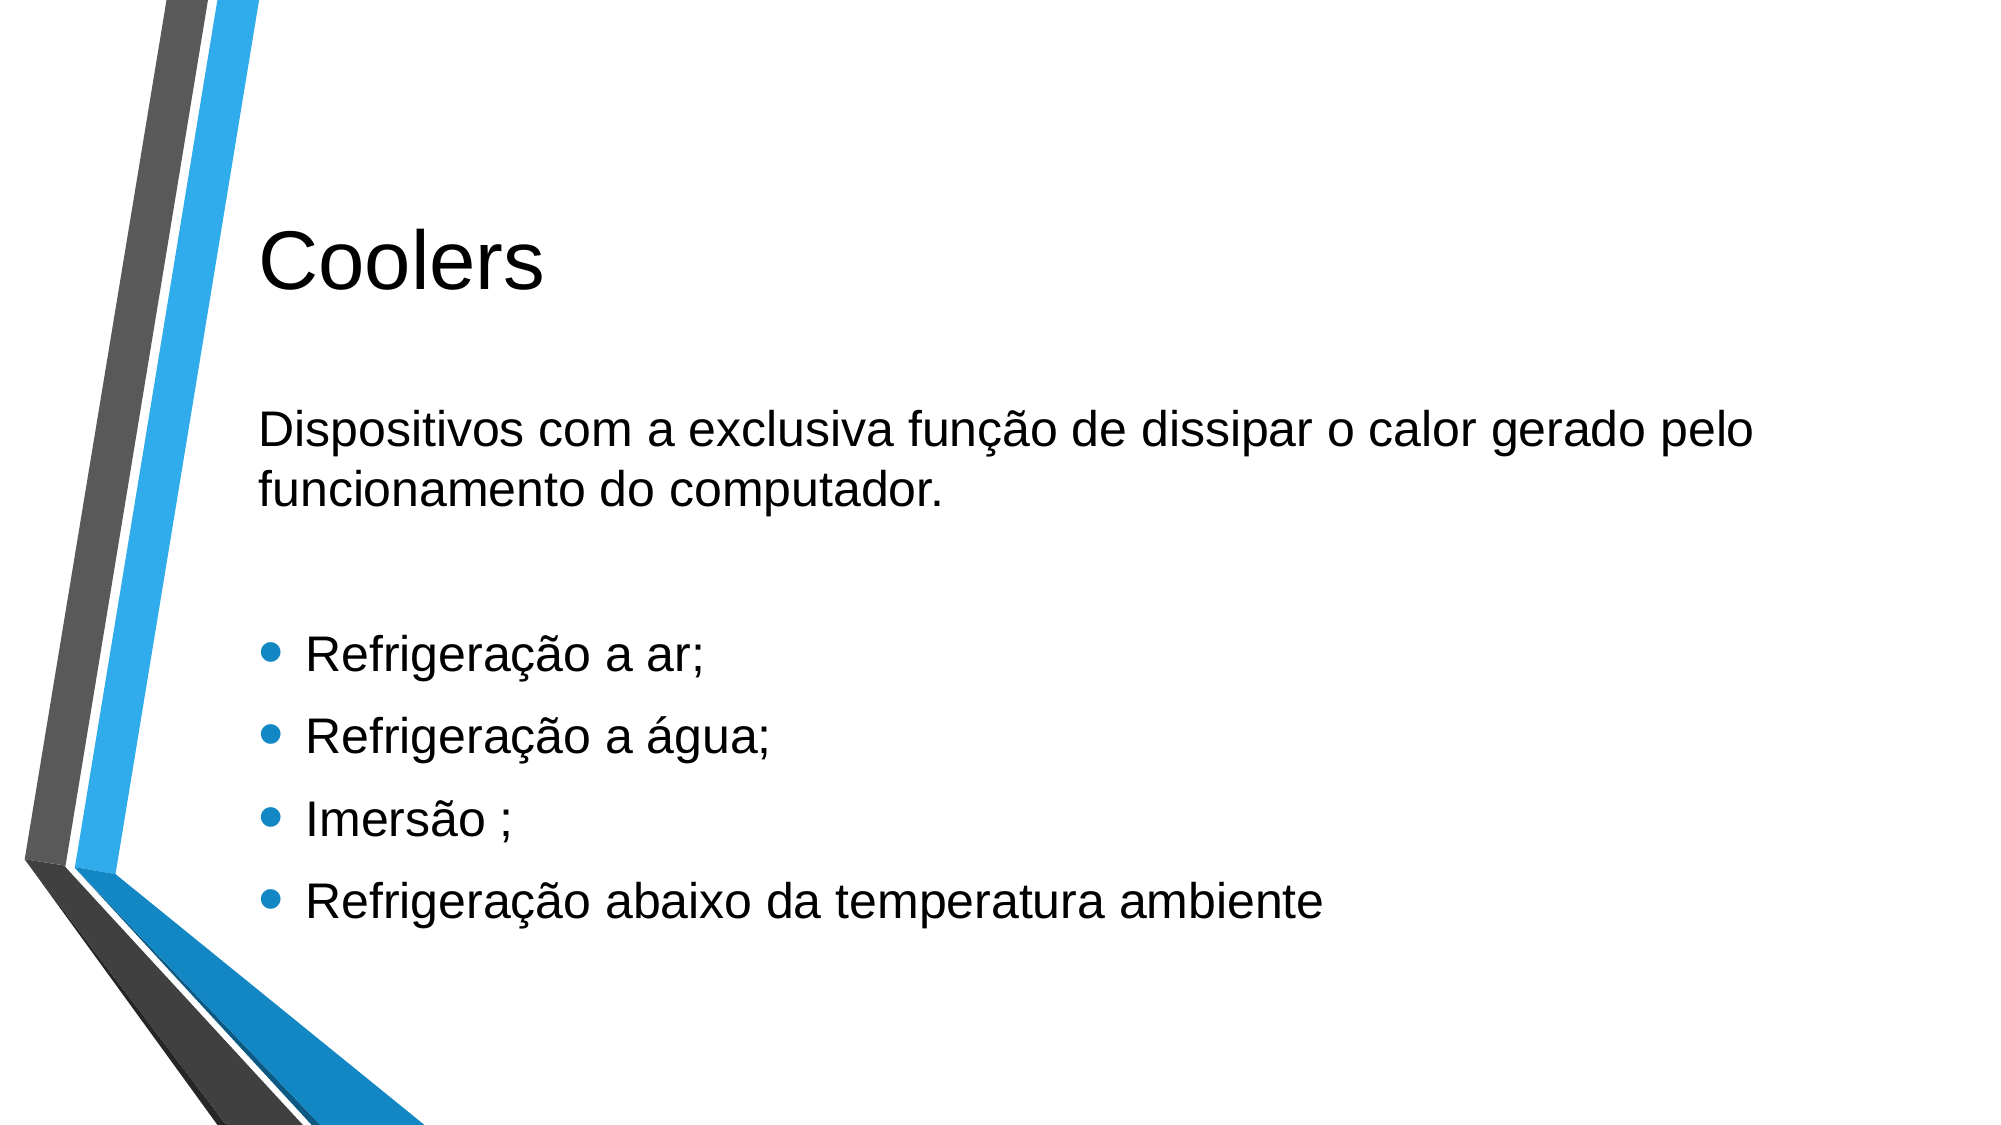

# Coolers
Dispositivos com a exclusiva função de dissipar o calor gerado pelo funcionamento do computador.

Refrigeração a ar;
Refrigeração a água;
Imersão ;
Refrigeração abaixo da temperatura ambiente